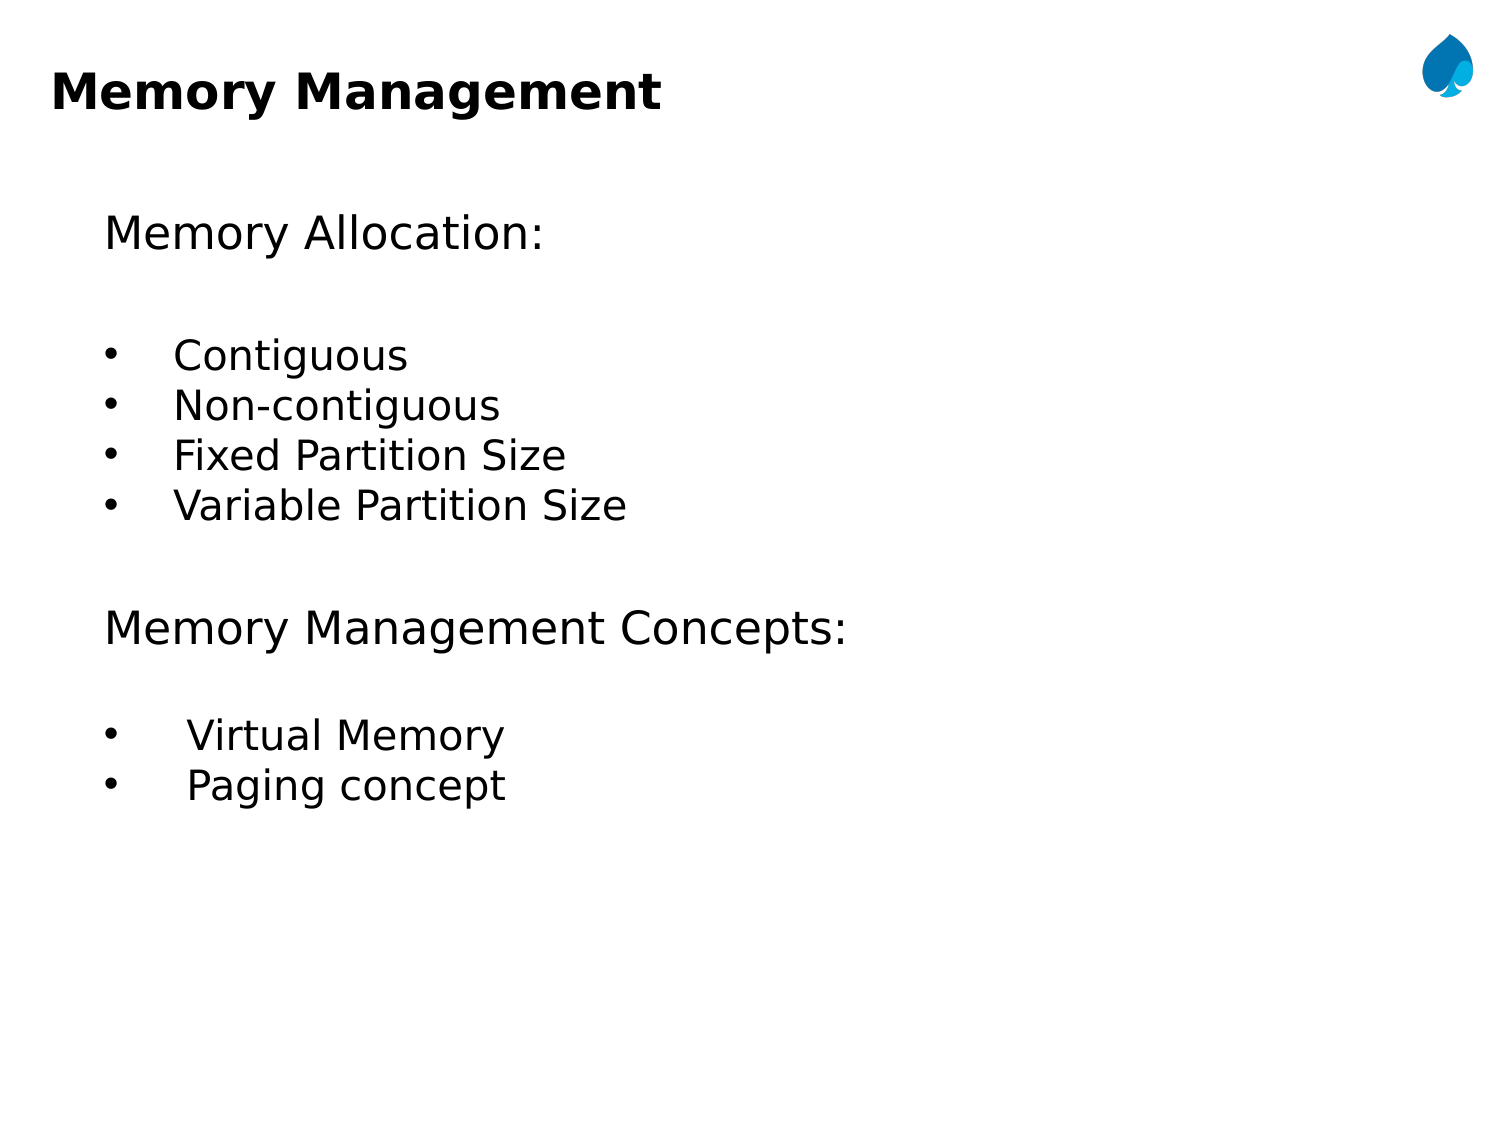

# Memory Management
Memory Allocation:

 Contiguous
 Non-contiguous
 Fixed Partition Size
 Variable Partition Size

Memory Management Concepts:

  Virtual Memory
  Paging concept